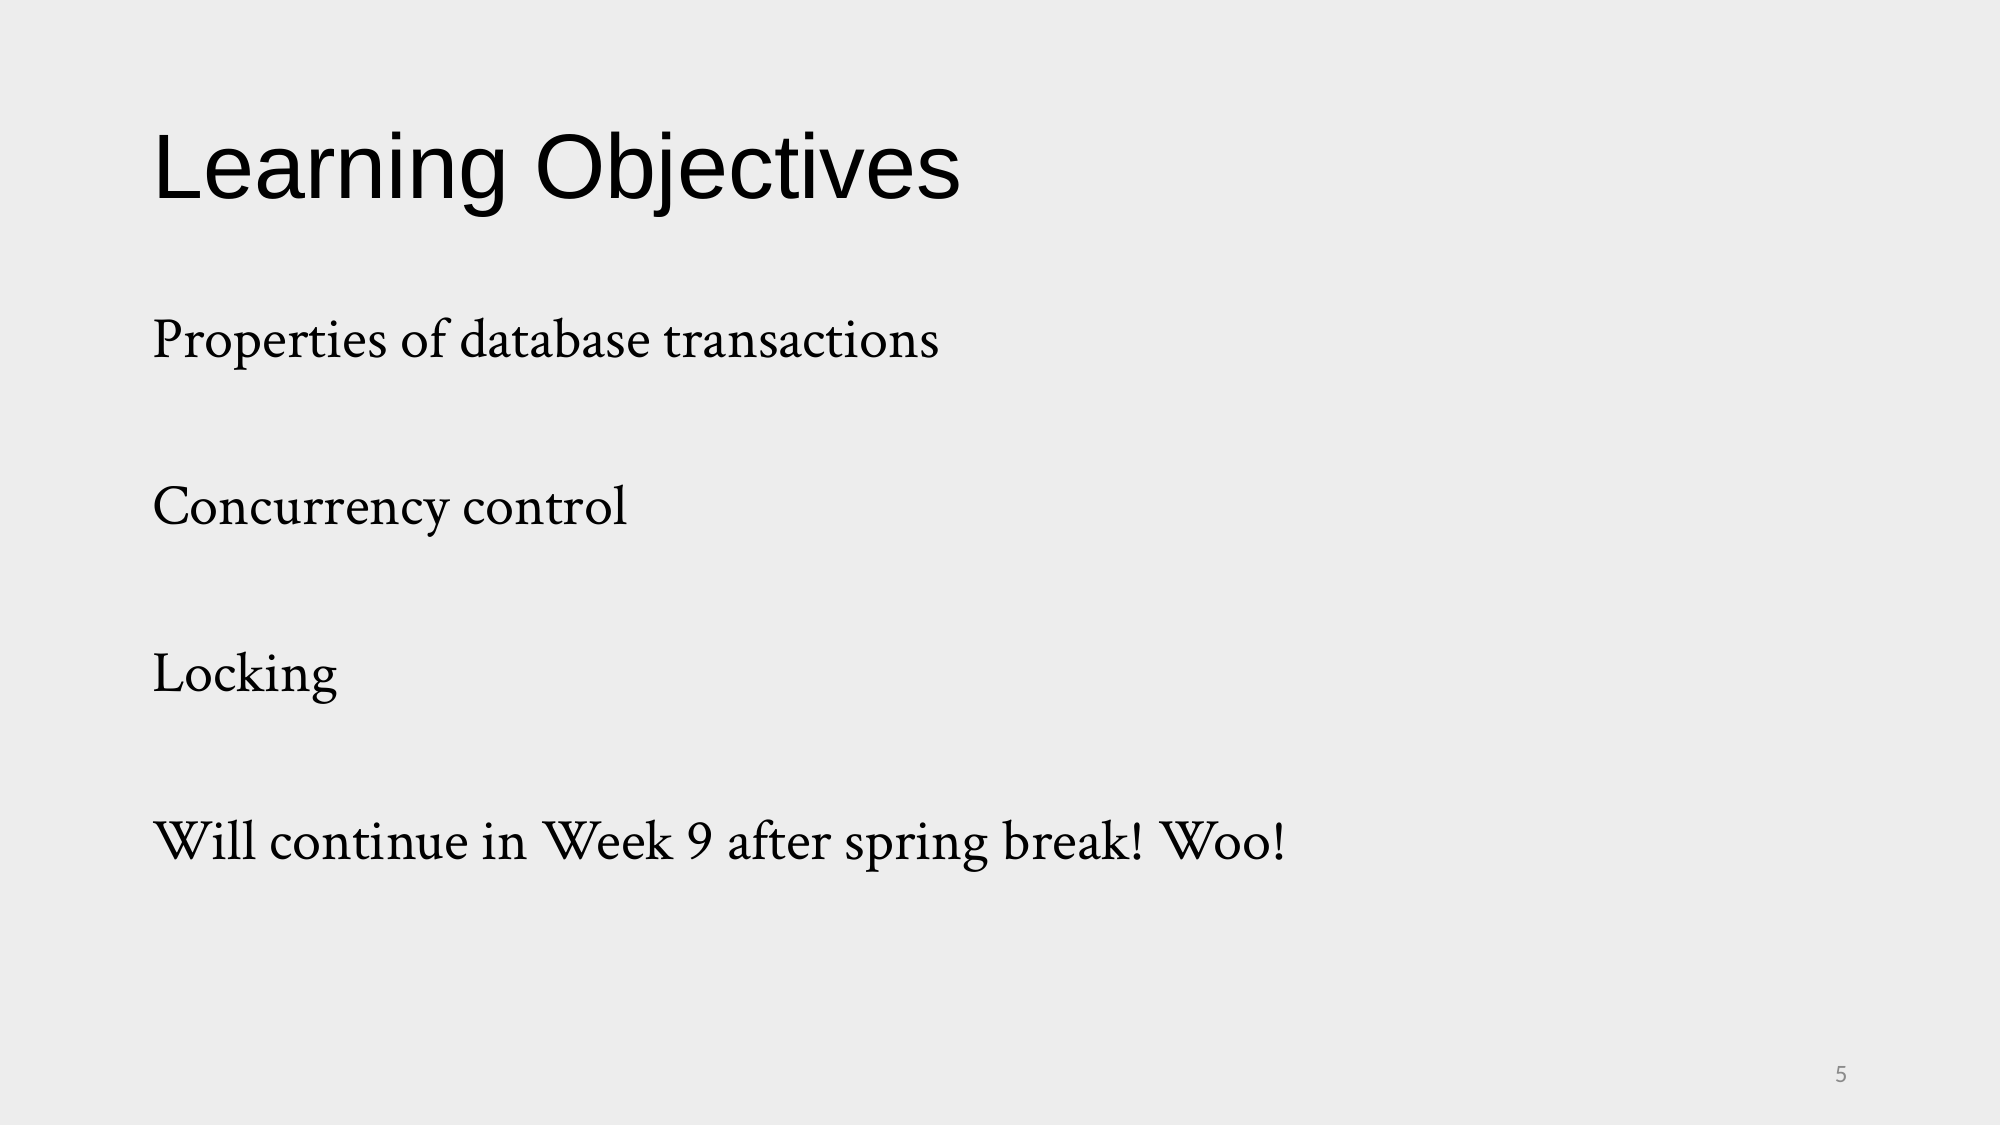

# Learning Objectives
Properties of database transactions

Concurrency control

Locking

Will continue in Week 9 after spring break! Woo!
5